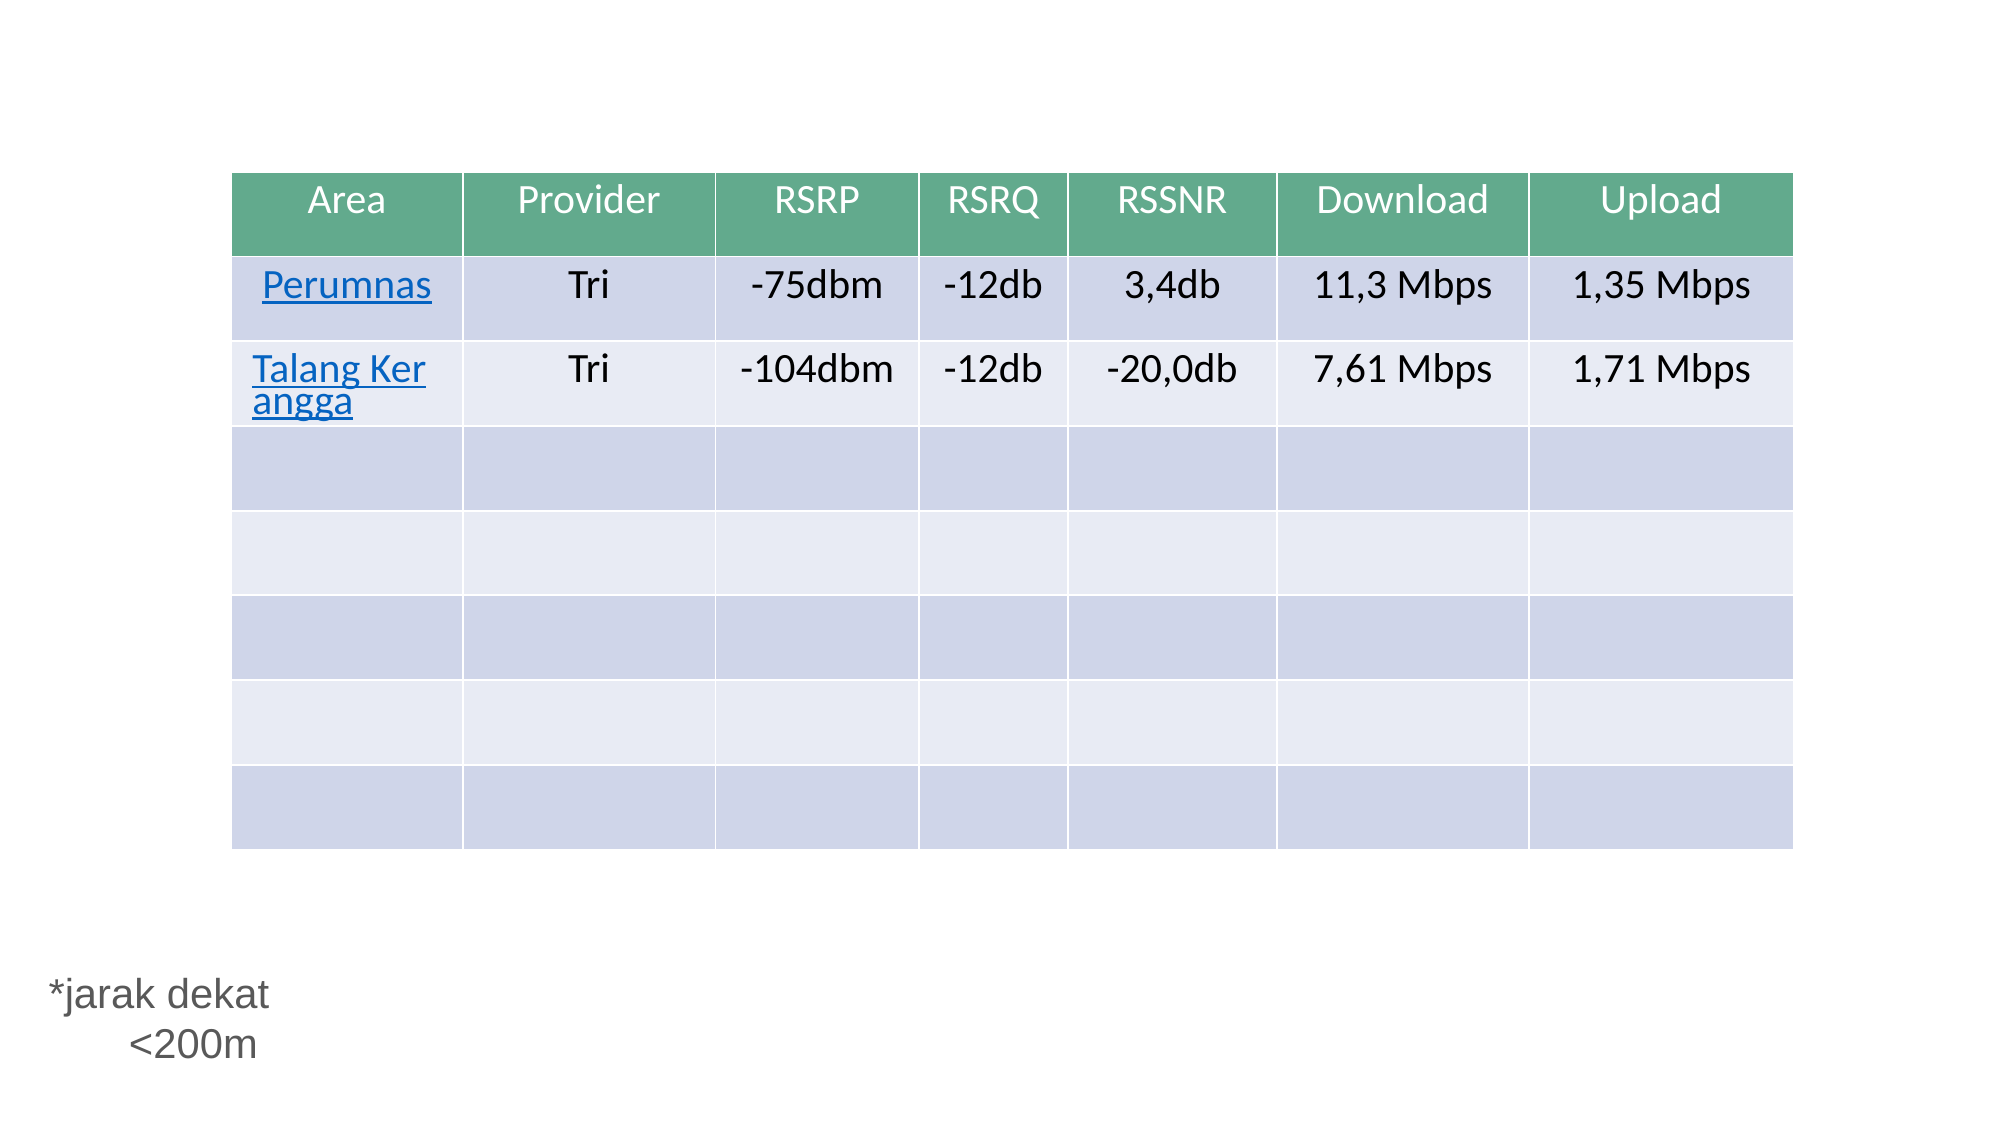

| Area | Provider | RSRP | RSRQ | RSSNR | Download | Upload |
| --- | --- | --- | --- | --- | --- | --- |
| Perumnas | Tri | -75dbm | -12db | 3,4db | 11,3 Mbps | 1,35 Mbps |
| Talang Kerangga | Tri | -104dbm | -12db | -20,0db | 7,61 Mbps | 1,71 Mbps |
|  |  |  |  |  |  |  |
|  |  |  |  |  |  |  |
|  |  |  |  |  |  |  |
|  |  |  |  |  |  |  |
|  |  |  |  |  |  |  |
*jarak dekat
       <200m